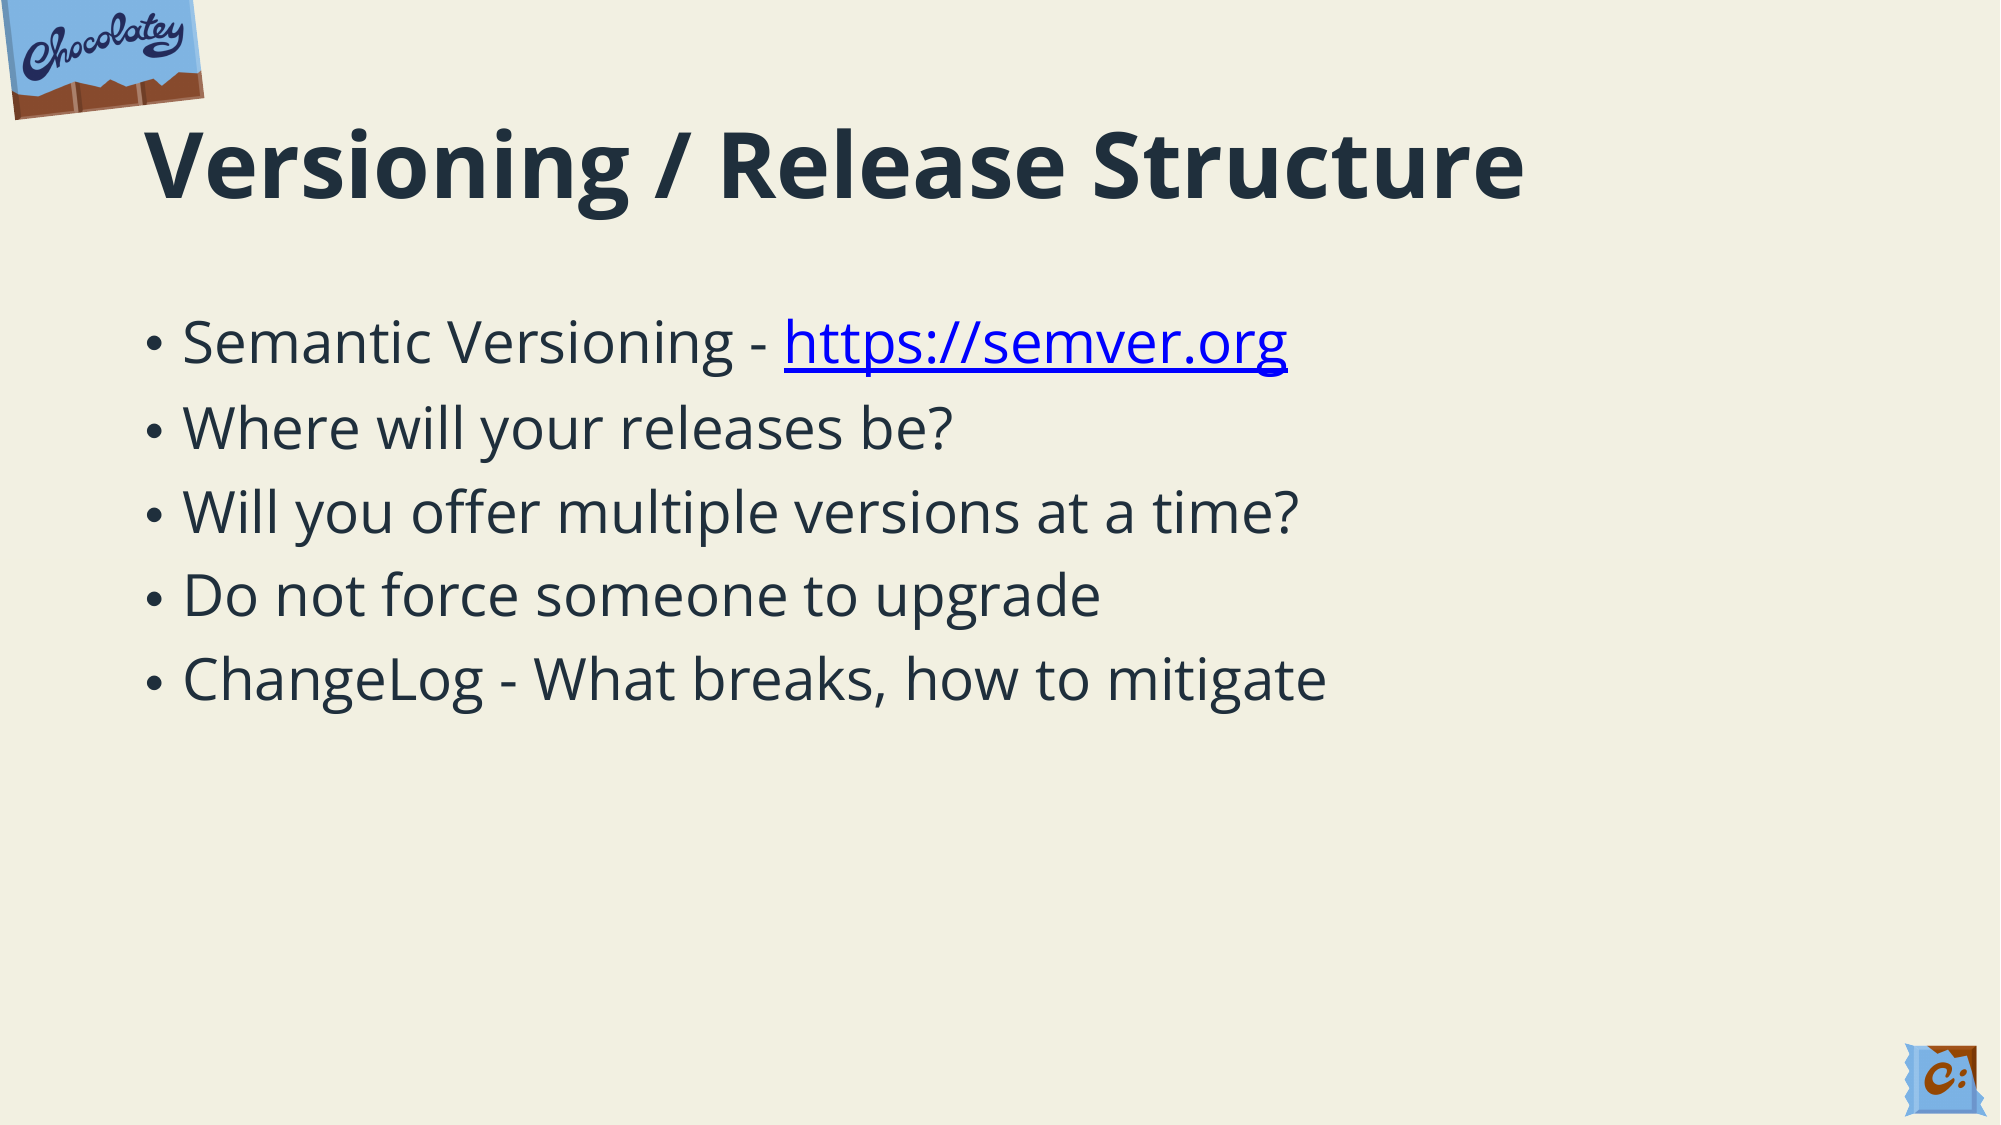

# Versioning / Release Structure
Semantic Versioning - https://semver.org
Where will your releases be?
Will you offer multiple versions at a time?
Do not force someone to upgrade
ChangeLog - What breaks, how to mitigate